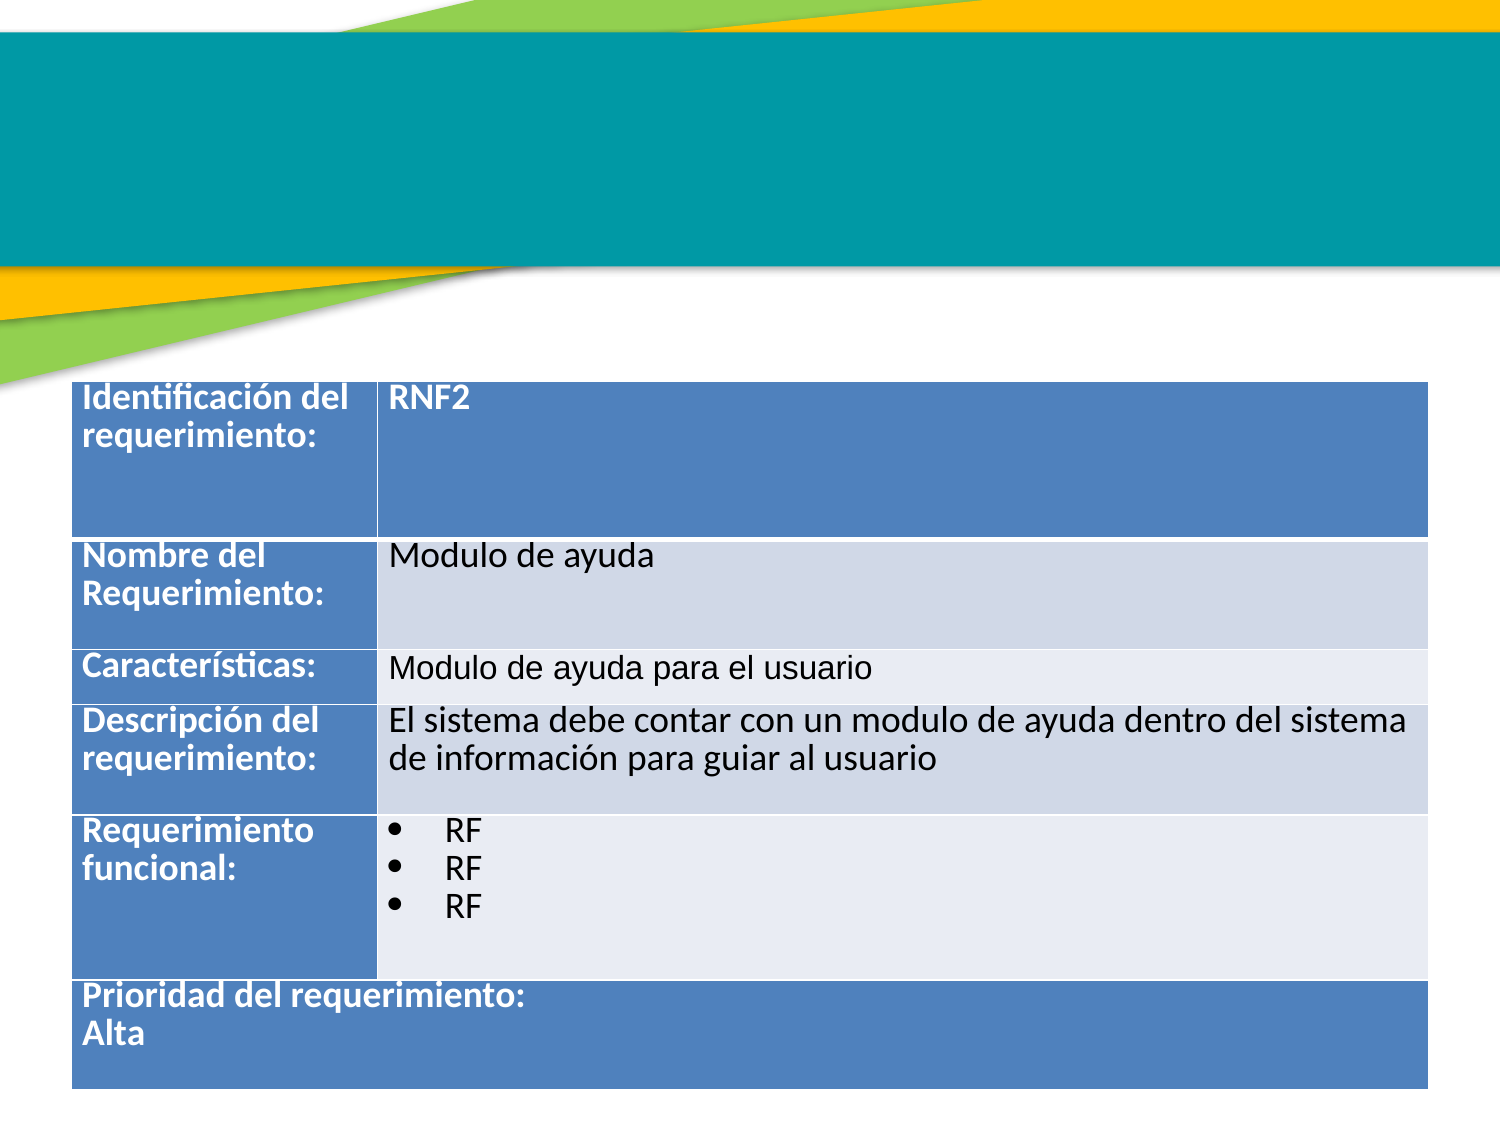

| Identificación del requerimiento: | RNF2 |
| --- | --- |
| Nombre del Requerimiento: | Modulo de ayuda |
| Características: | Modulo de ayuda para el usuario |
| Descripción del requerimiento: | El sistema debe contar con un modulo de ayuda dentro del sistema de información para guiar al usuario |
| Requerimiento funcional: | RF RF RF |
| Prioridad del requerimiento: Alta |  |